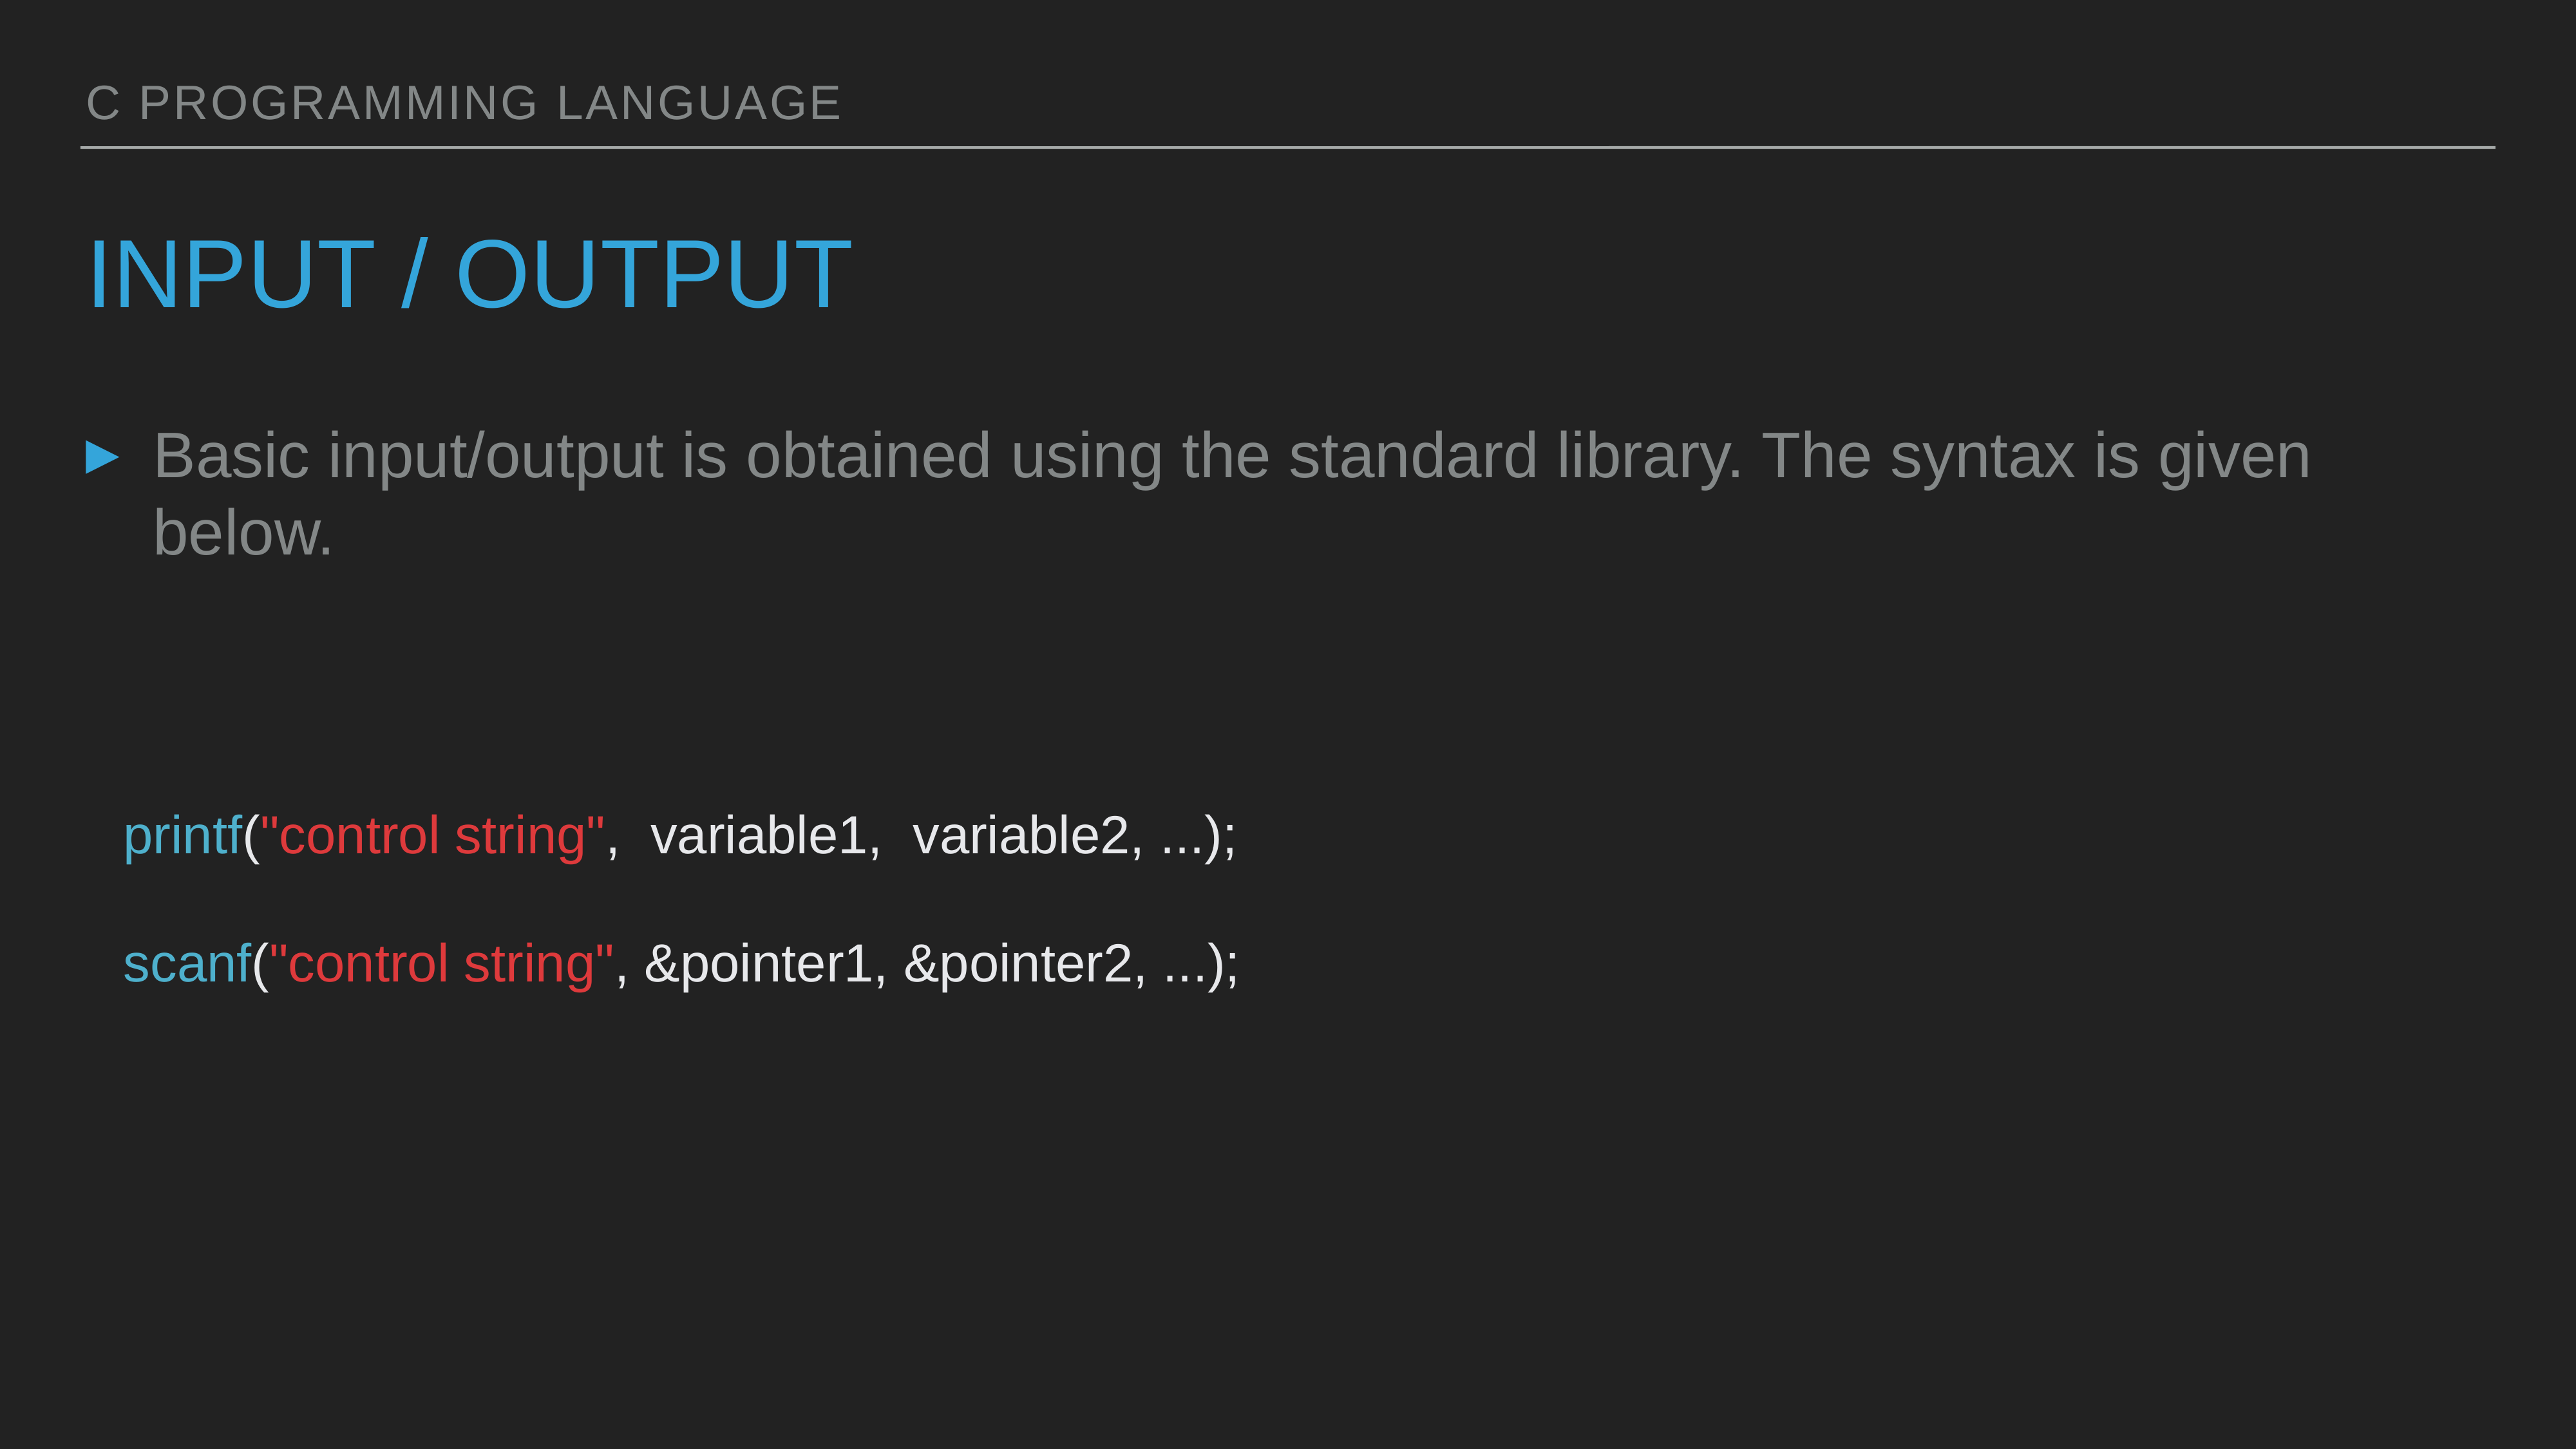

C programming language
# Input / output
Basic input/output is obtained using the standard library. The syntax is given below.

printf("control string",  variable1,  variable2, ...);

scanf("control string", &pointer1, &pointer2, ...);